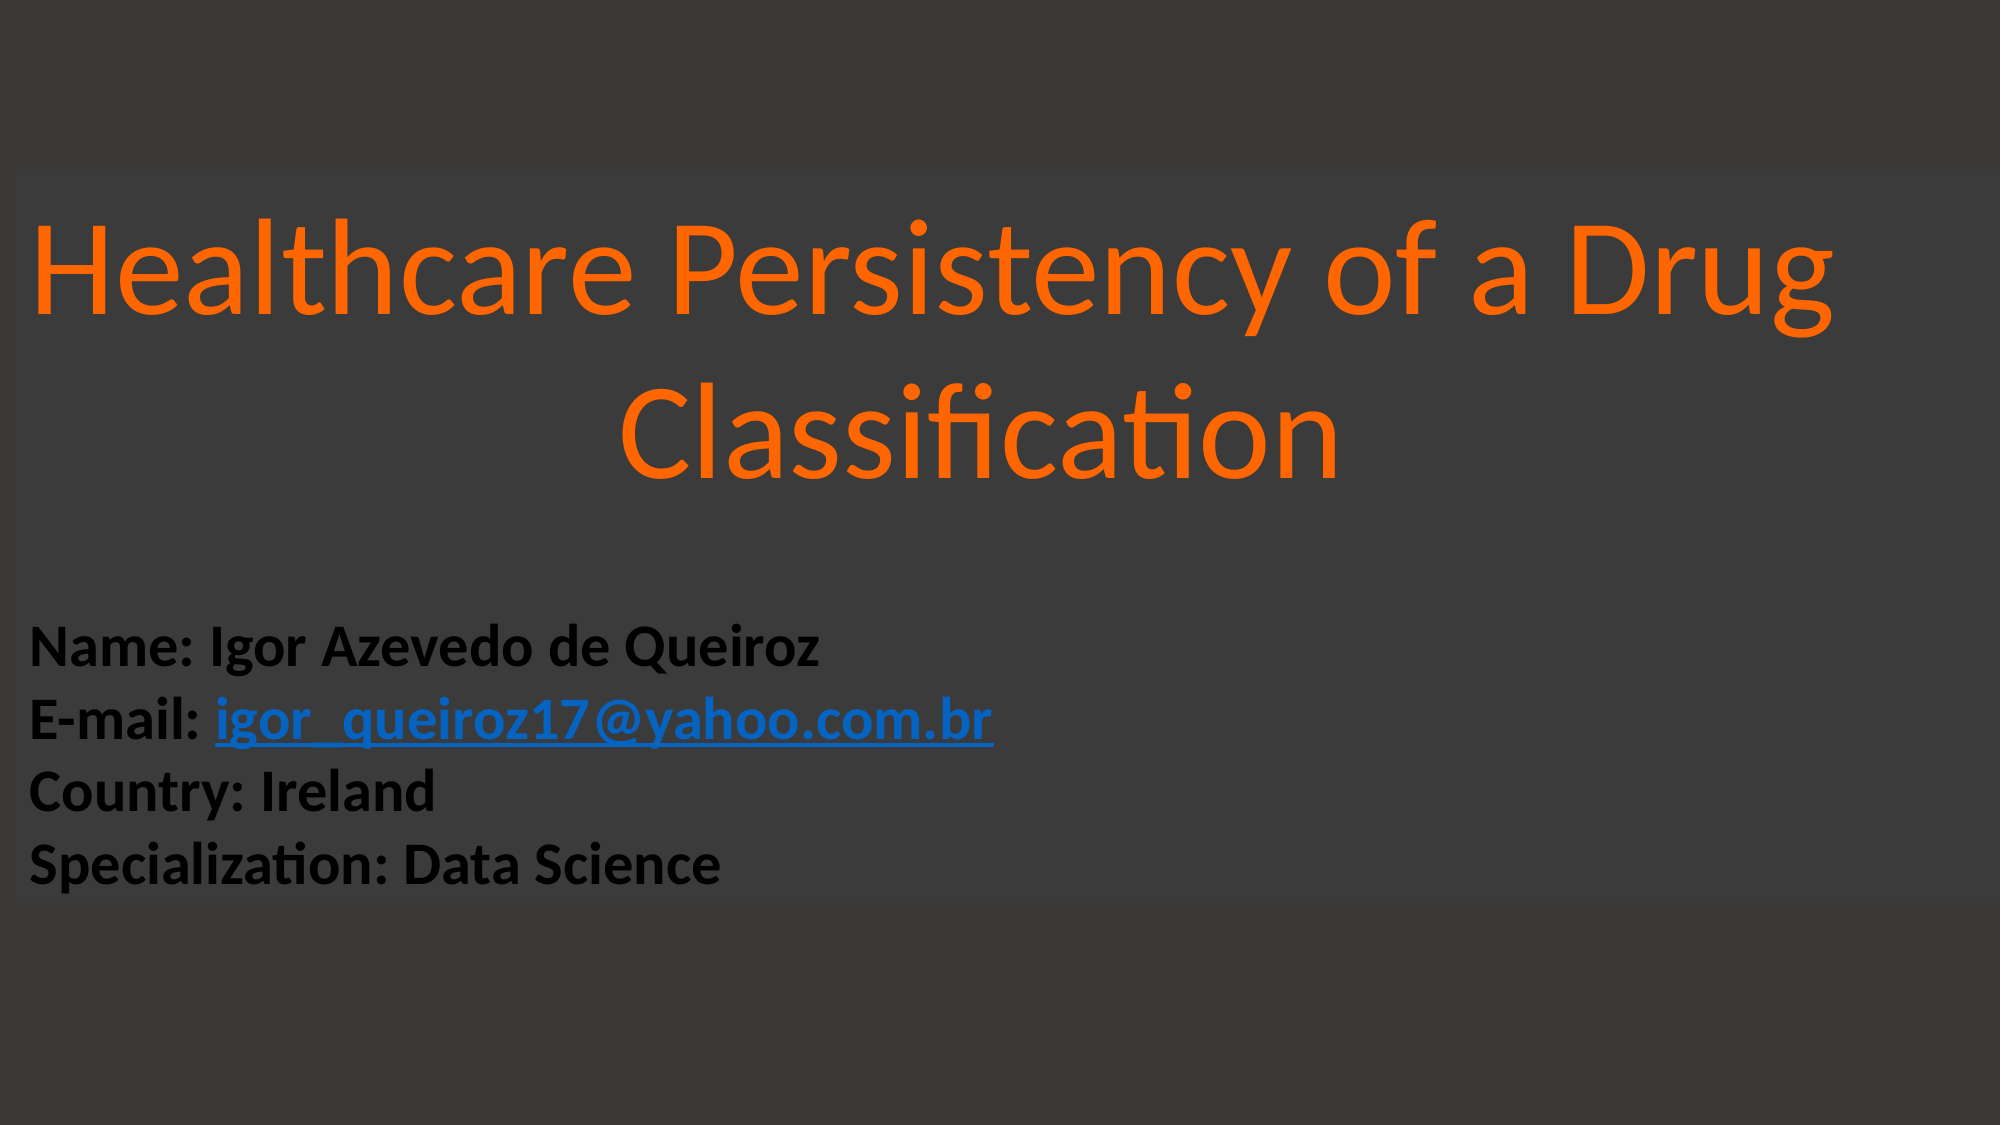

Healthcare Persistency of a Drug
                   Classification

Name: Igor Azevedo de Queiroz
E-mail: igor_queiroz17@yahoo.com.br
Country: Ireland
Specialization: Data Science